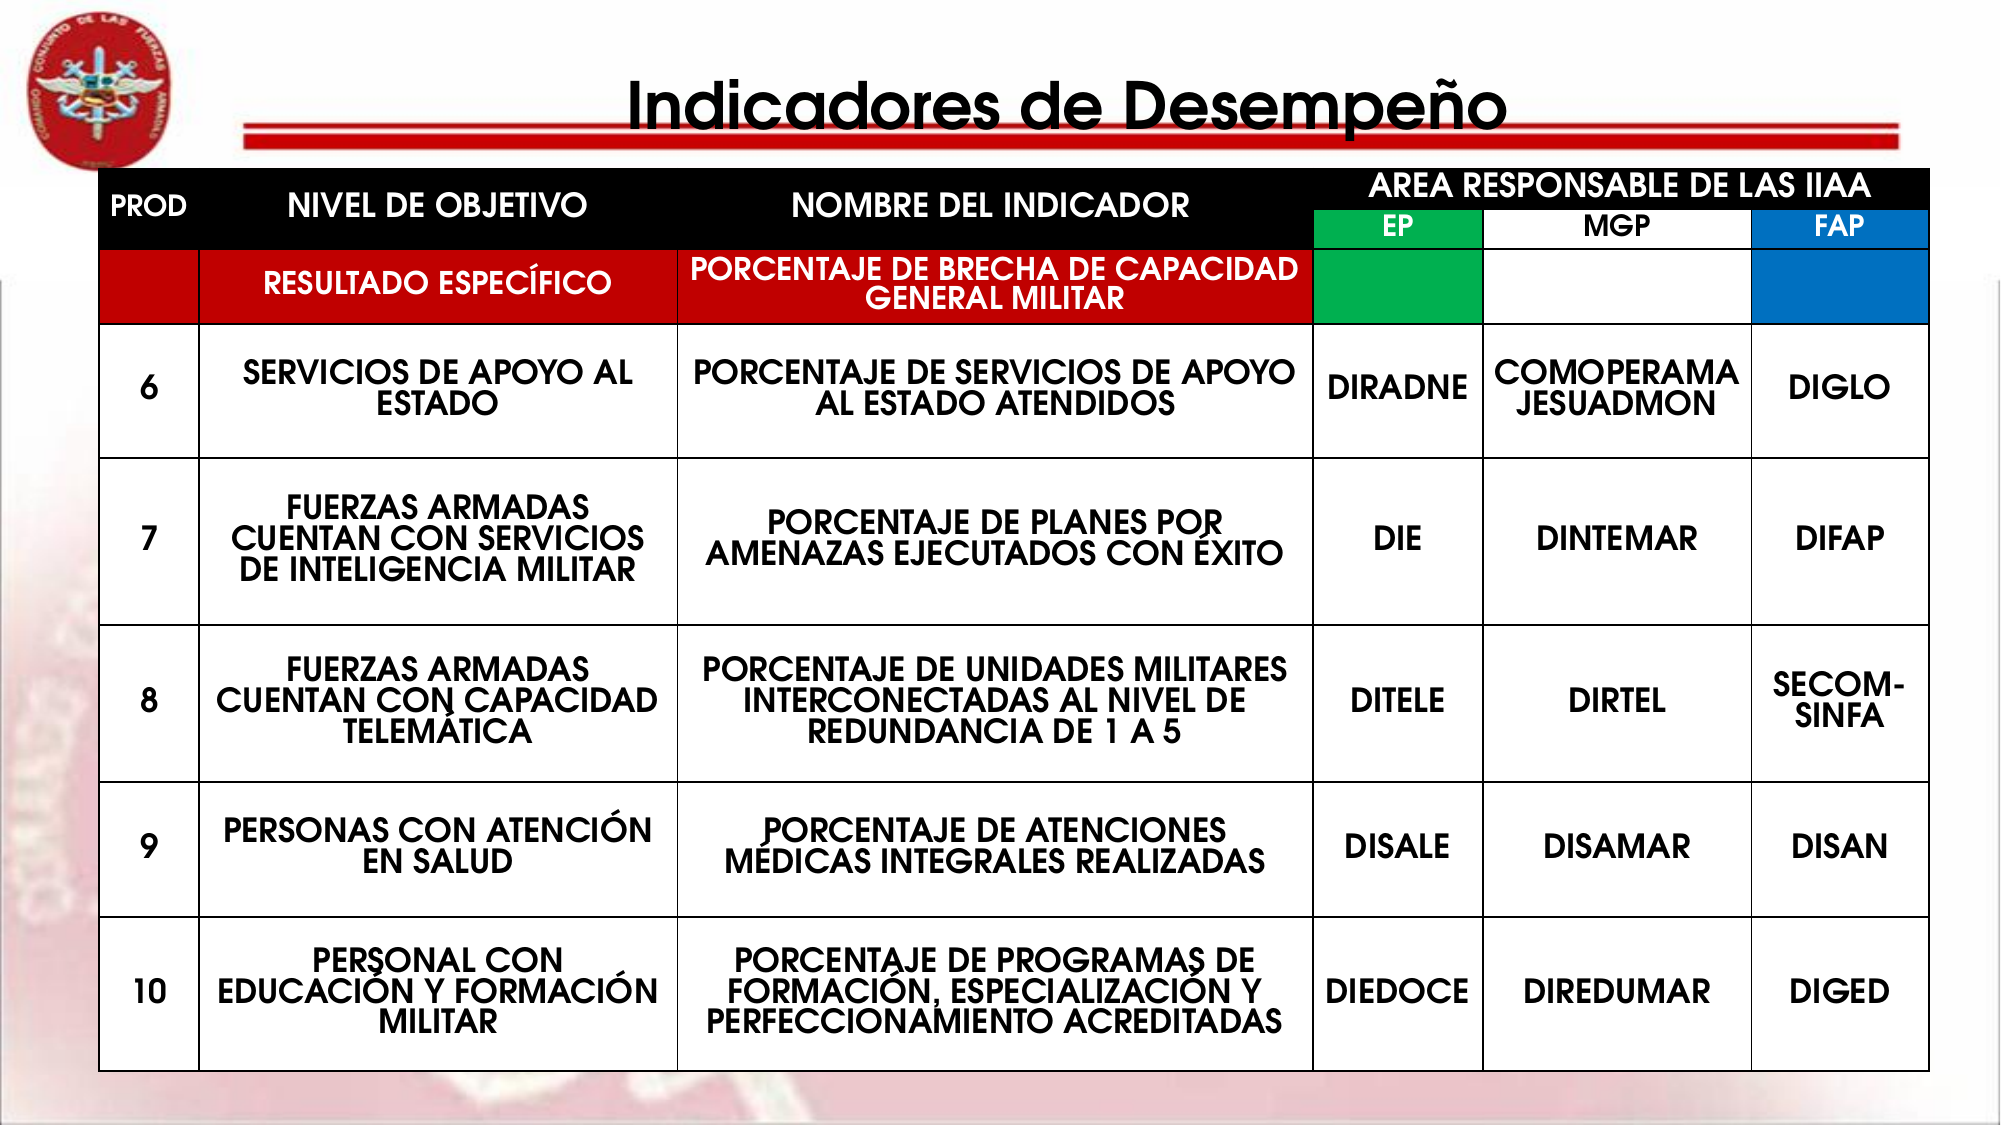

Indicadores de Desempeño
#
| PROD | NIVEL DE OBJETIVO | NOMBRE DEL INDICADOR | AREA RESPONSABLE DE LAS IIAA |  |  |
| --- | --- | --- | --- | --- | --- |
|  |  |  | EP | MGP | FAP |
|  | RESULTADO ESPECÍFICO | PORCENTAJE DE BRECHA DE CAPACIDAD GENERAL MILITAR |  |  |  |
| 6 | SERVICIOS DE APOYO AL ESTADO | PORCENTAJE DE SERVICIOS DE APOYO AL ESTADO ATENDIDOS | DIRADNE | COMOPERAMA JESUADMON | DIGLO |
| 7 | FUERZAS ARMADAS CUENTAN CON SERVICIOS DE INTELIGENCIA MILITAR | PORCENTAJE DE PLANES POR AMENAZAS EJECUTADOS CON ÉXITO | DIE | DINTEMAR | DIFAP |
| 8 | FUERZAS ARMADAS CUENTAN CON CAPACIDAD TELEMÁTICA | PORCENTAJE DE UNIDADES MILITARES INTERCONECTADAS AL NIVEL DE REDUNDANCIA DE 1 A 5 | DITELE | DIRTEL | SECOM- SINFA |
| 9 | PERSONAS CON ATENCIÓN EN SALUD | PORCENTAJE DE ATENCIONES MÉDICAS INTEGRALES REALIZADAS | DISALE | DISAMAR | DISAN |
| 10 | PERSONAL CON EDUCACIÓN Y FORMACIÓN MILITAR | PORCENTAJE DE PROGRAMAS DE FORMACIÓN, ESPECIALIZACIÓN Y PERFECCIONAMIENTO ACREDITADAS | DIEDOCE | DIREDUMAR | DIGED |